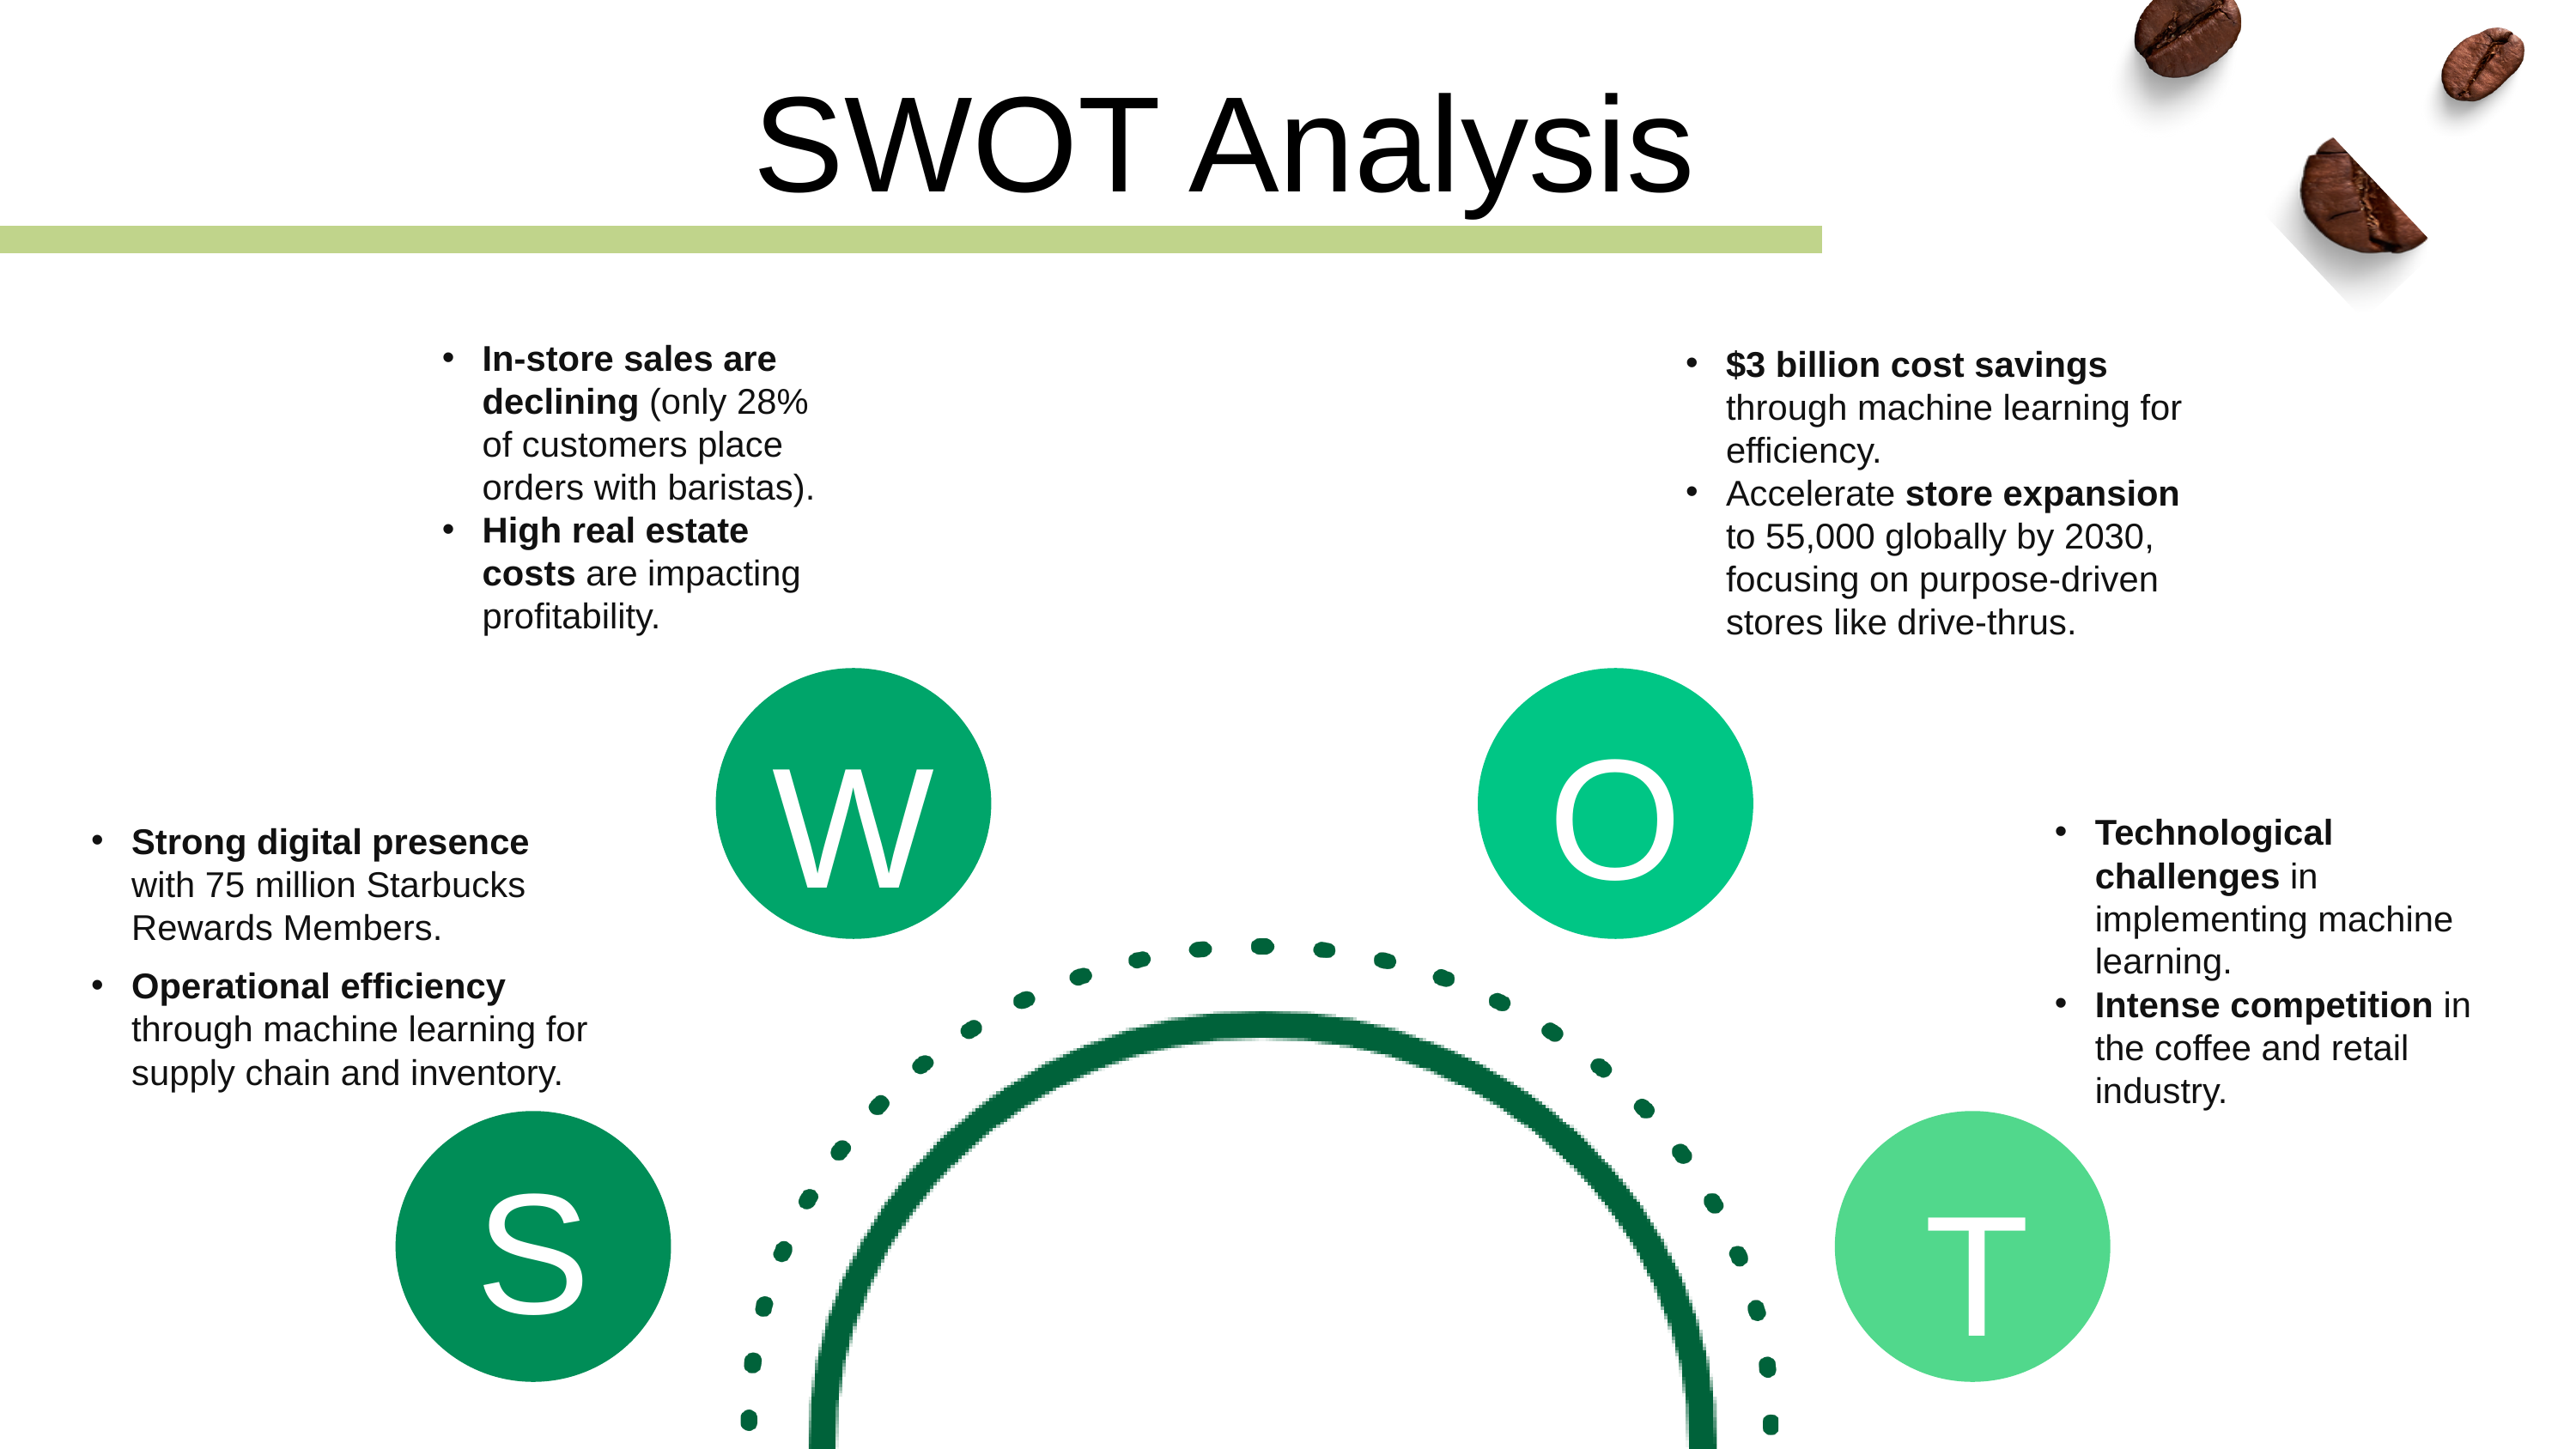

SWOT Analysis

In-store sales are declining (only 28% of customers place orders with baristas).
High real estate costs are impacting profitability.
$3 billion cost savings through machine learning for efficiency.
Accelerate store expansion to 55,000 globally by 2030, focusing on purpose-driven stores like drive-thrus.

O
W
Technological challenges in implementing machine learning.
Intense competition in the coffee and retail industry.
Strong digital presence with 75 million Starbucks Rewards Members.
Operational efficiency through machine learning for supply chain and inventory.

S
T